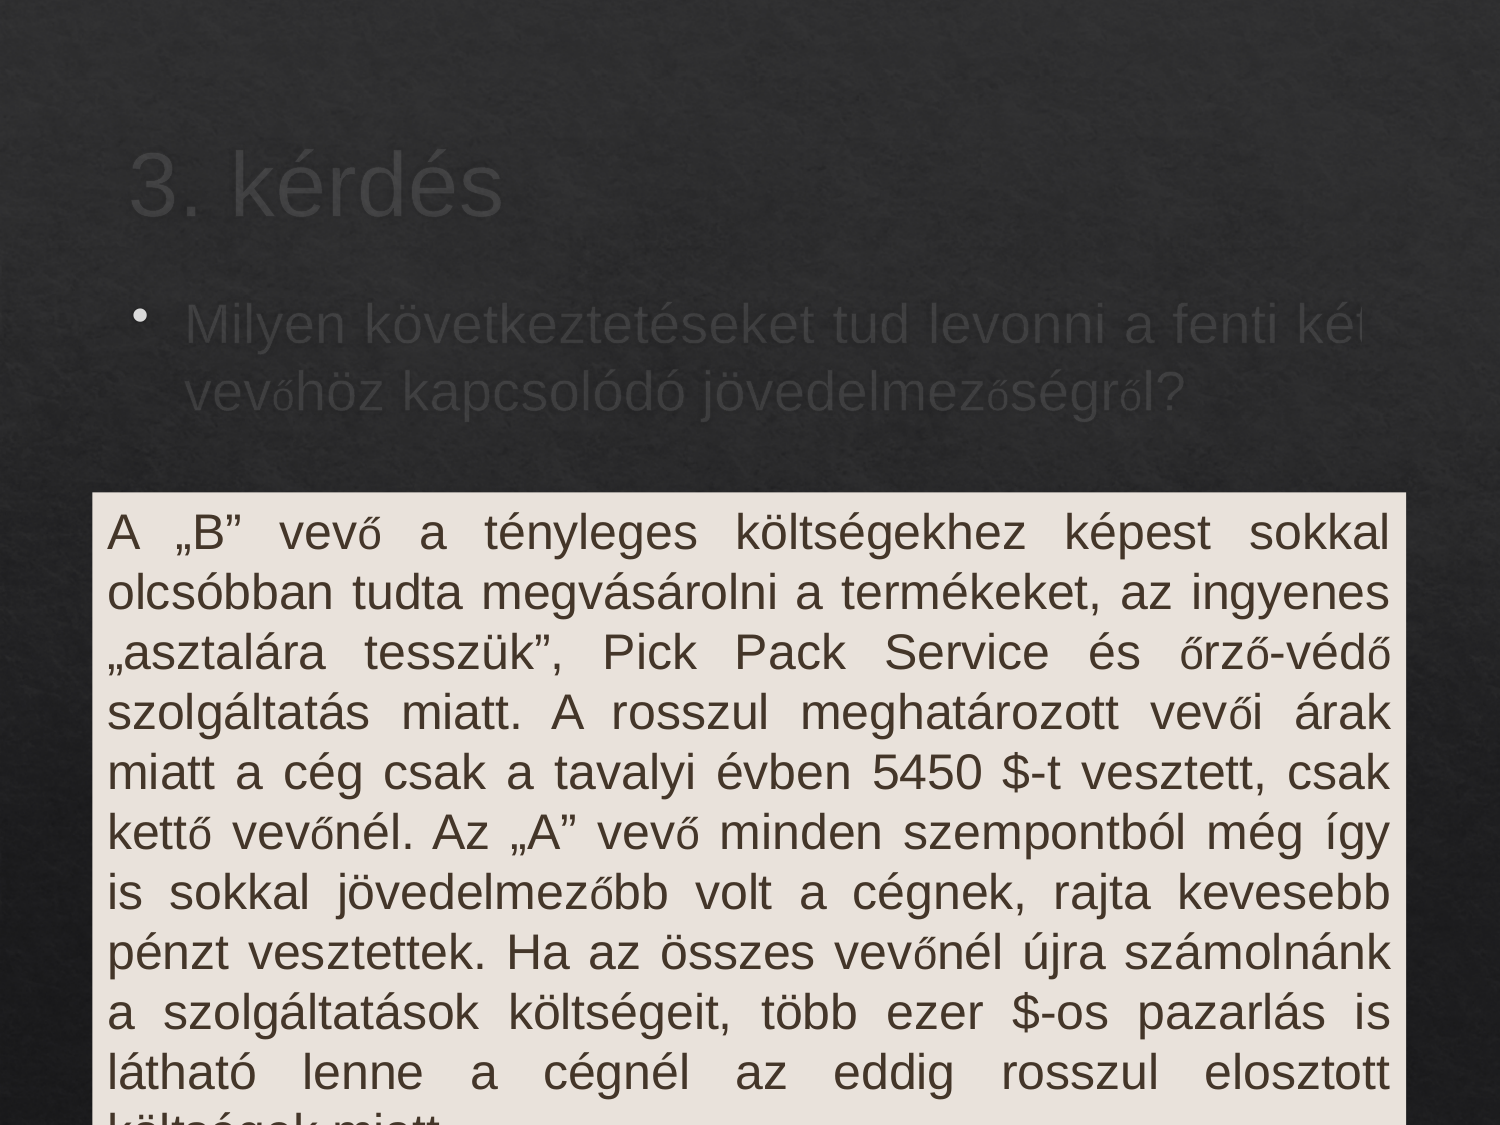

# 3. kérdés
Milyen következtetéseket tud levonni a fenti két vevőhöz kapcsolódó jövedelmezőségről?

A „B” vevő a tényleges költségekhez képest sokkal olcsóbban tudta megvásárolni a termékeket, az ingyenes „asztalára tesszük”, Pick Pack Service és őrző-védő szolgáltatás miatt. A rosszul meghatározott vevői árak miatt a cég csak a tavalyi évben 5450 $-t vesztett, csak kettő vevőnél. Az „A” vevő minden szempontból még így is sokkal jövedelmezőbb volt a cégnek, rajta kevesebb pénzt vesztettek. Ha az összes vevőnél újra számolnánk a szolgáltatások költségeit, több ezer $-os pazarlás is látható lenne a cégnél az eddig rosszul elosztott költségek miatt.